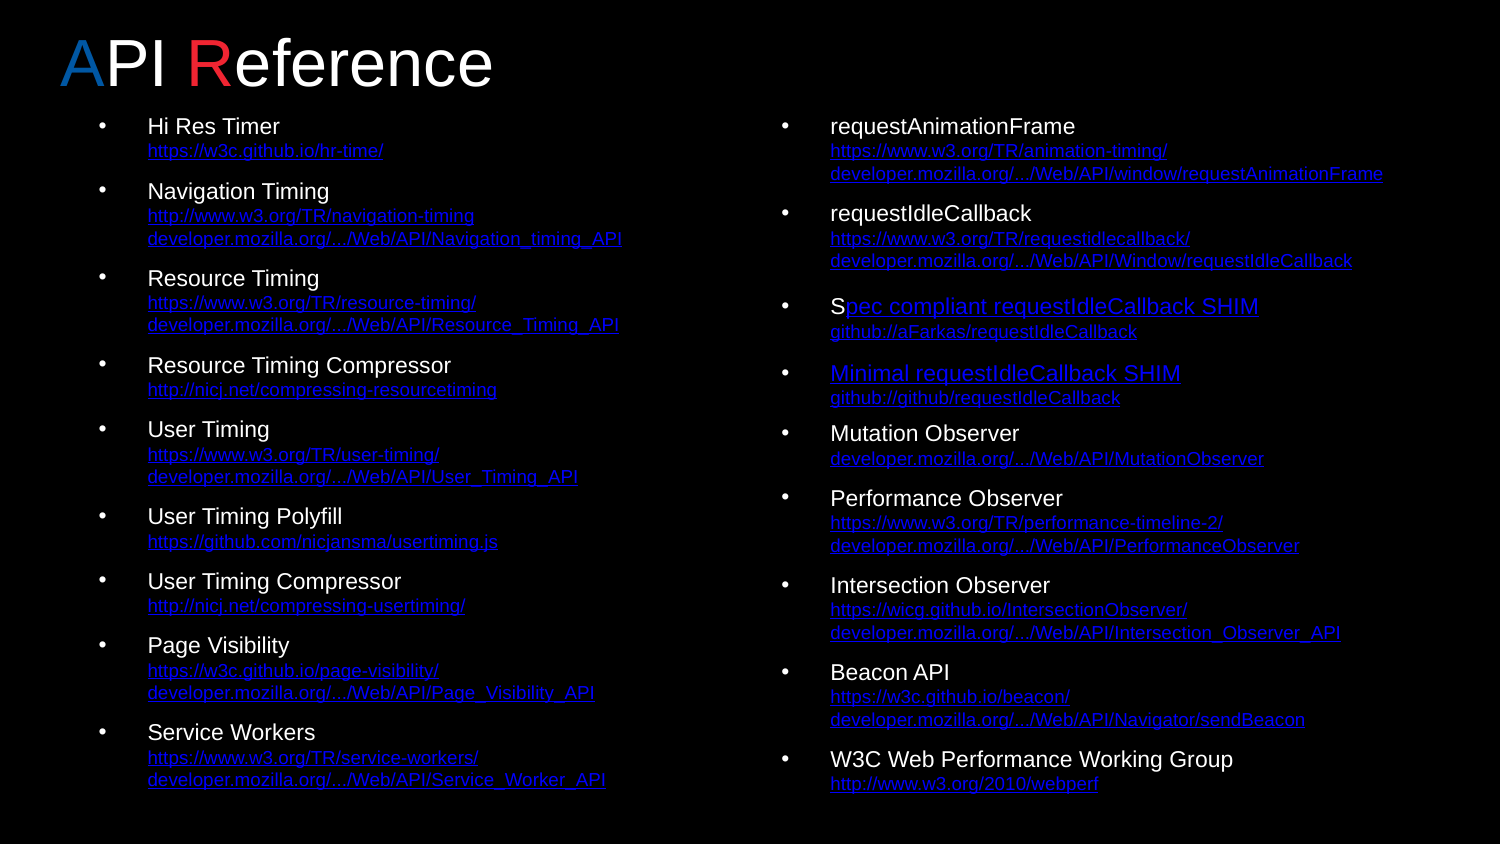

# API Reference
Hi Res Timer
https://w3c.github.io/hr-time/
Navigation Timing
http://www.w3.org/TR/navigation-timing
developer.mozilla.org/.../Web/API/Navigation_timing_API
Resource Timing
https://www.w3.org/TR/resource-timing/
developer.mozilla.org/.../Web/API/Resource_Timing_API
Resource Timing Compressor
http://nicj.net/compressing-resourcetiming
User Timing
https://www.w3.org/TR/user-timing/
developer.mozilla.org/.../Web/API/User_Timing_API
User Timing Polyfill
https://github.com/nicjansma/usertiming.js
User Timing Compressor
http://nicj.net/compressing-usertiming/
Page Visibility
https://w3c.github.io/page-visibility/
developer.mozilla.org/.../Web/API/Page_Visibility_API
Service Workers
https://www.w3.org/TR/service-workers/
developer.mozilla.org/.../Web/API/Service_Worker_API
requestAnimationFrame
https://www.w3.org/TR/animation-timing/
developer.mozilla.org/.../Web/API/window/requestAnimationFrame
requestIdleCallback
https://www.w3.org/TR/requestidlecallback/
developer.mozilla.org/.../Web/API/Window/requestIdleCallback
Spec compliant requestIdleCallback SHIM
github://aFarkas/requestIdleCallback
Minimal requestIdleCallback SHIM
github://github/requestIdleCallback
Mutation Observer
developer.mozilla.org/.../Web/API/MutationObserver
Performance Observer
https://www.w3.org/TR/performance-timeline-2/
developer.mozilla.org/.../Web/API/PerformanceObserver
Intersection Observer
https://wicg.github.io/IntersectionObserver/
developer.mozilla.org/.../Web/API/Intersection_Observer_API
Beacon API
https://w3c.github.io/beacon/
developer.mozilla.org/.../Web/API/Navigator/sendBeacon
W3C Web Performance Working Group
http://www.w3.org/2010/webperf